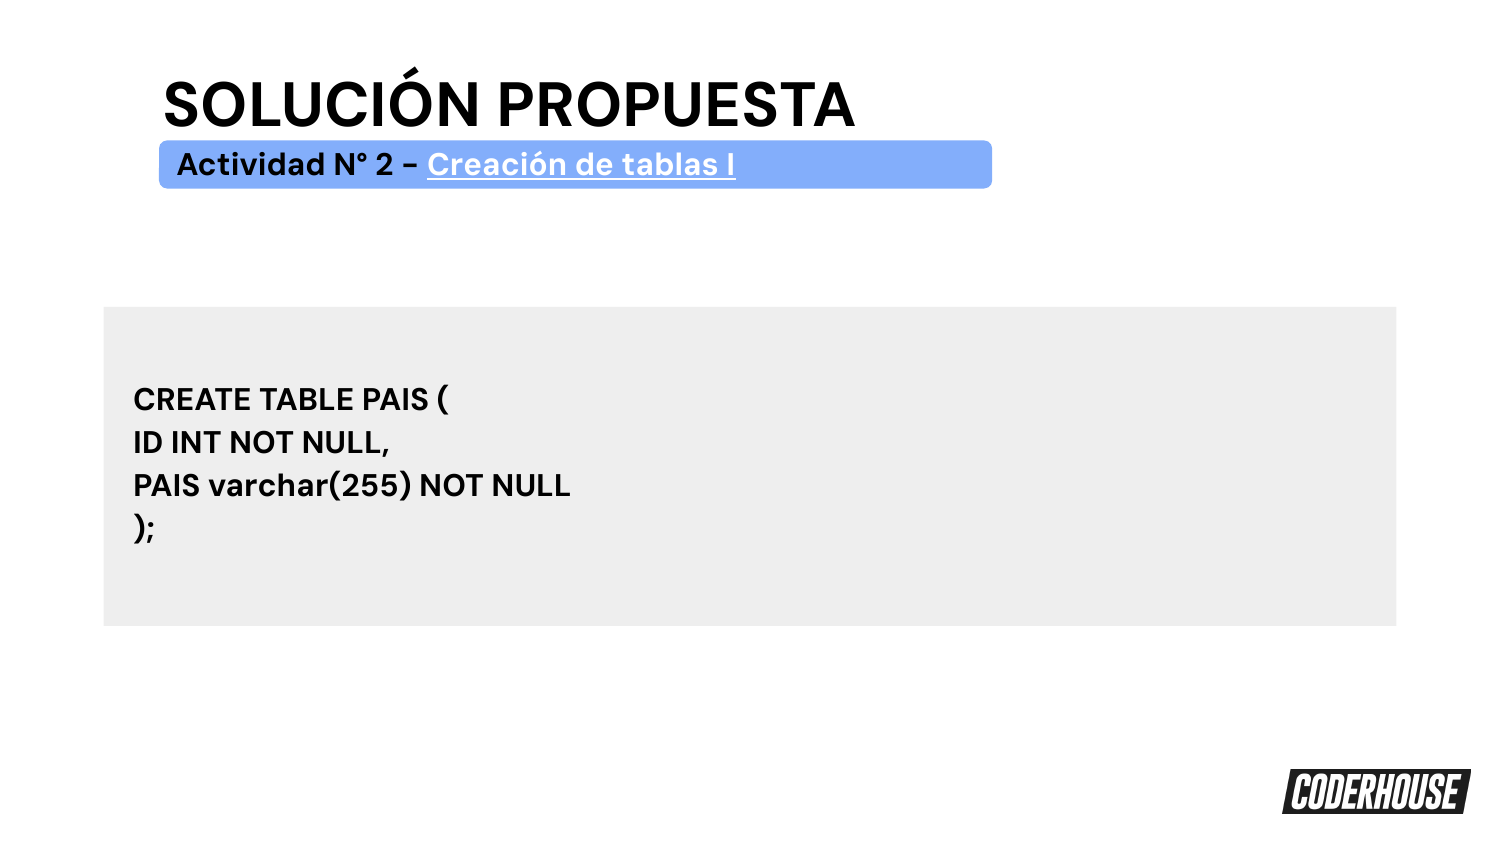

SOLUCIÓN PROPUESTA
Actividad N° 2 - Creación de tablas I

CREATE TABLE PAIS (
ID INT NOT NULL,
PAIS varchar(255) NOT NULL
);